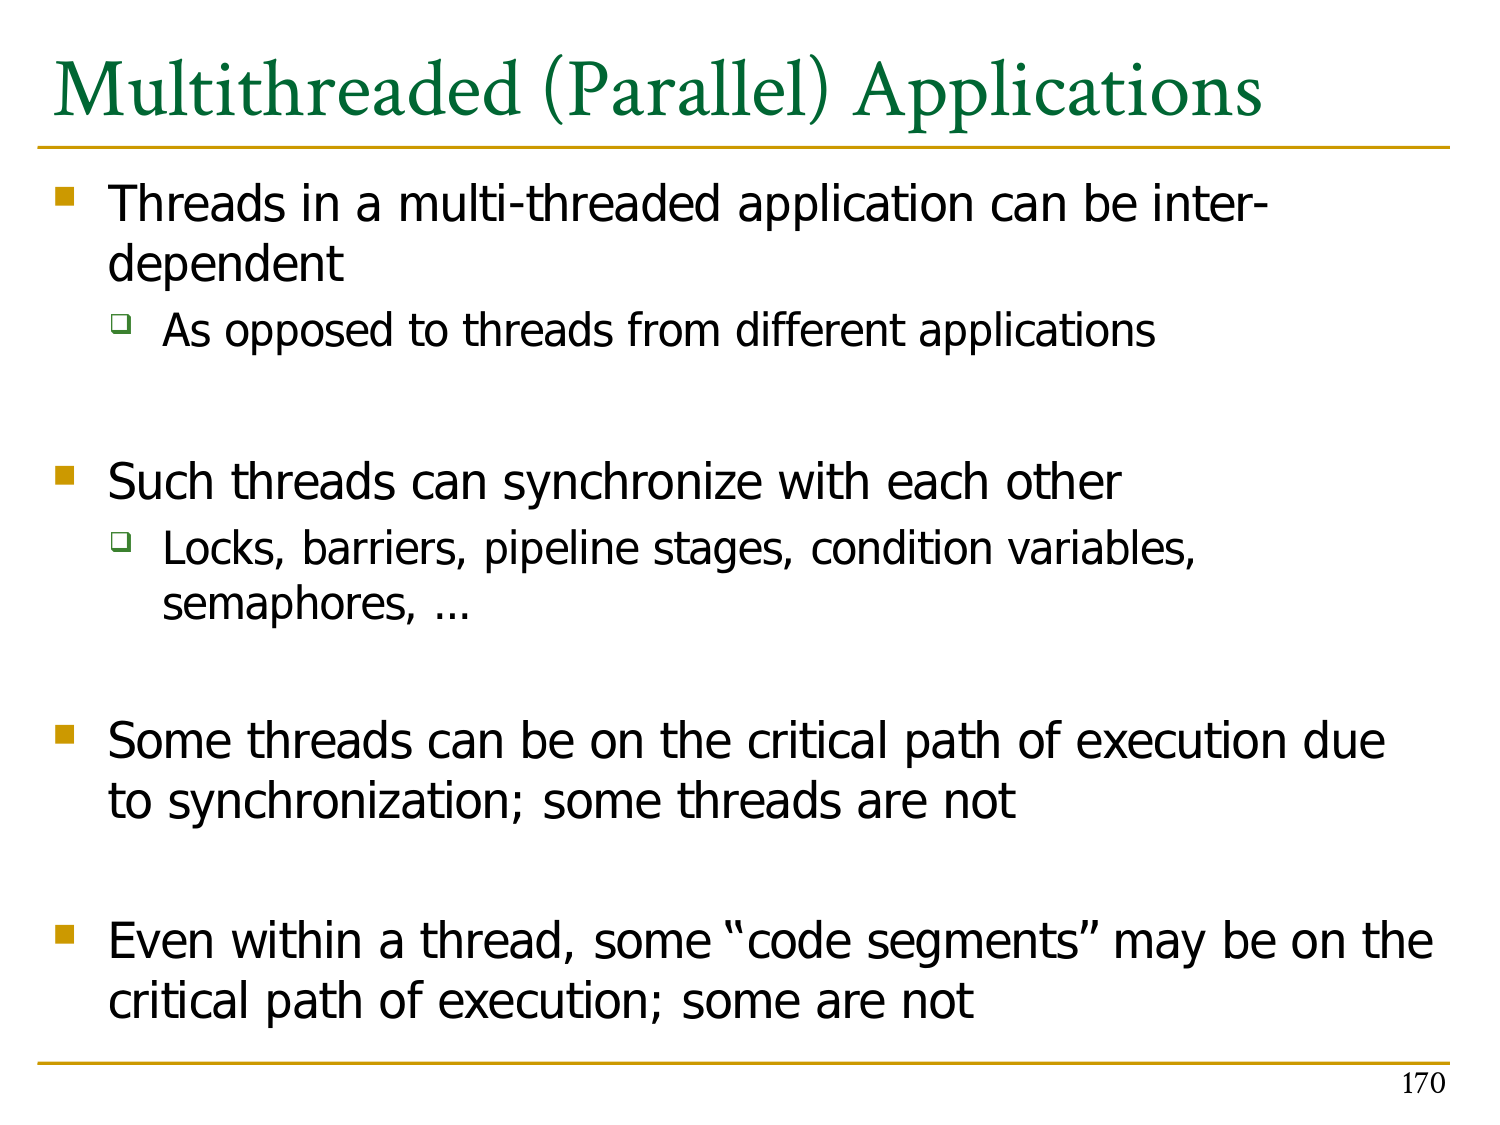

# Multithreaded (Parallel) Applications
Threads in a multi-threaded application can be inter-dependent
As opposed to threads from different applications

Such threads can synchronize with each other
Locks, barriers, pipeline stages, condition variables, semaphores, …

Some threads can be on the critical path of execution due to synchronization; some threads are not

Even within a thread, some “code segments” may be on the critical path of execution; some are not
170